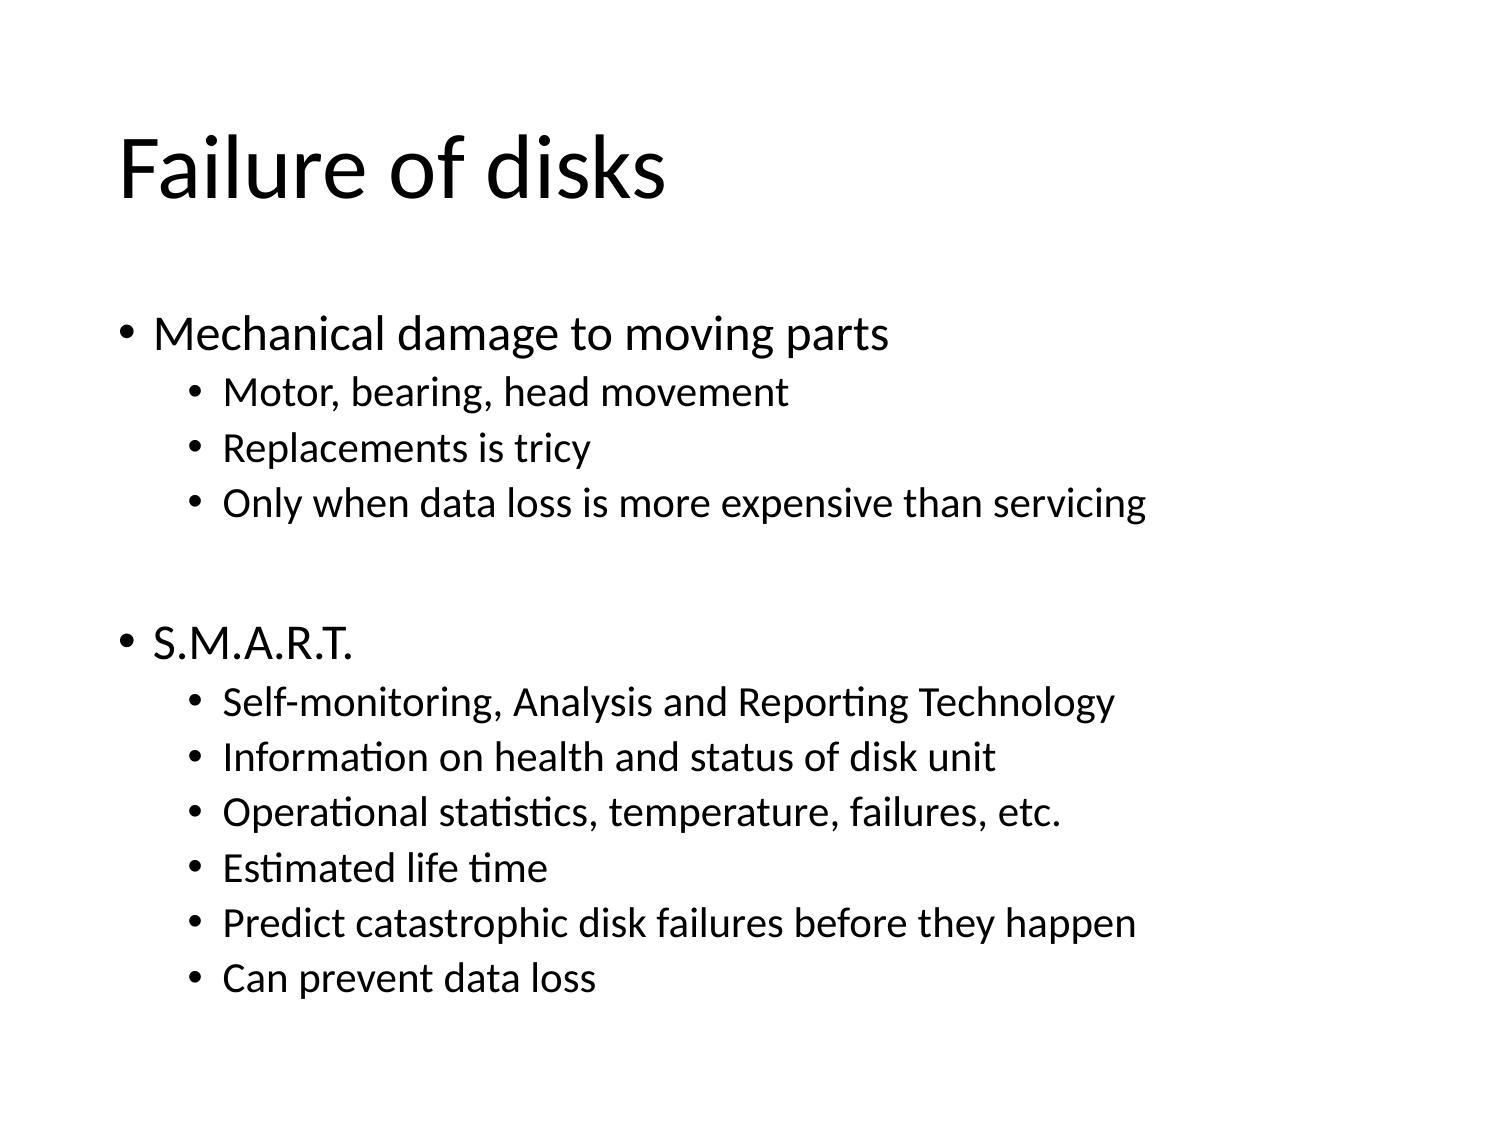

# Failure of disks
Mechanical damage to moving parts
Motor, bearing, head movement
Replacements is tricy
Only when data loss is more expensive than servicing

S.M.A.R.T.
Self-monitoring, Analysis and Reporting Technology
Information on health and status of disk unit
Operational statistics, temperature, failures, etc.
Estimated life time
Predict catastrophic disk failures before they happen
Can prevent data loss